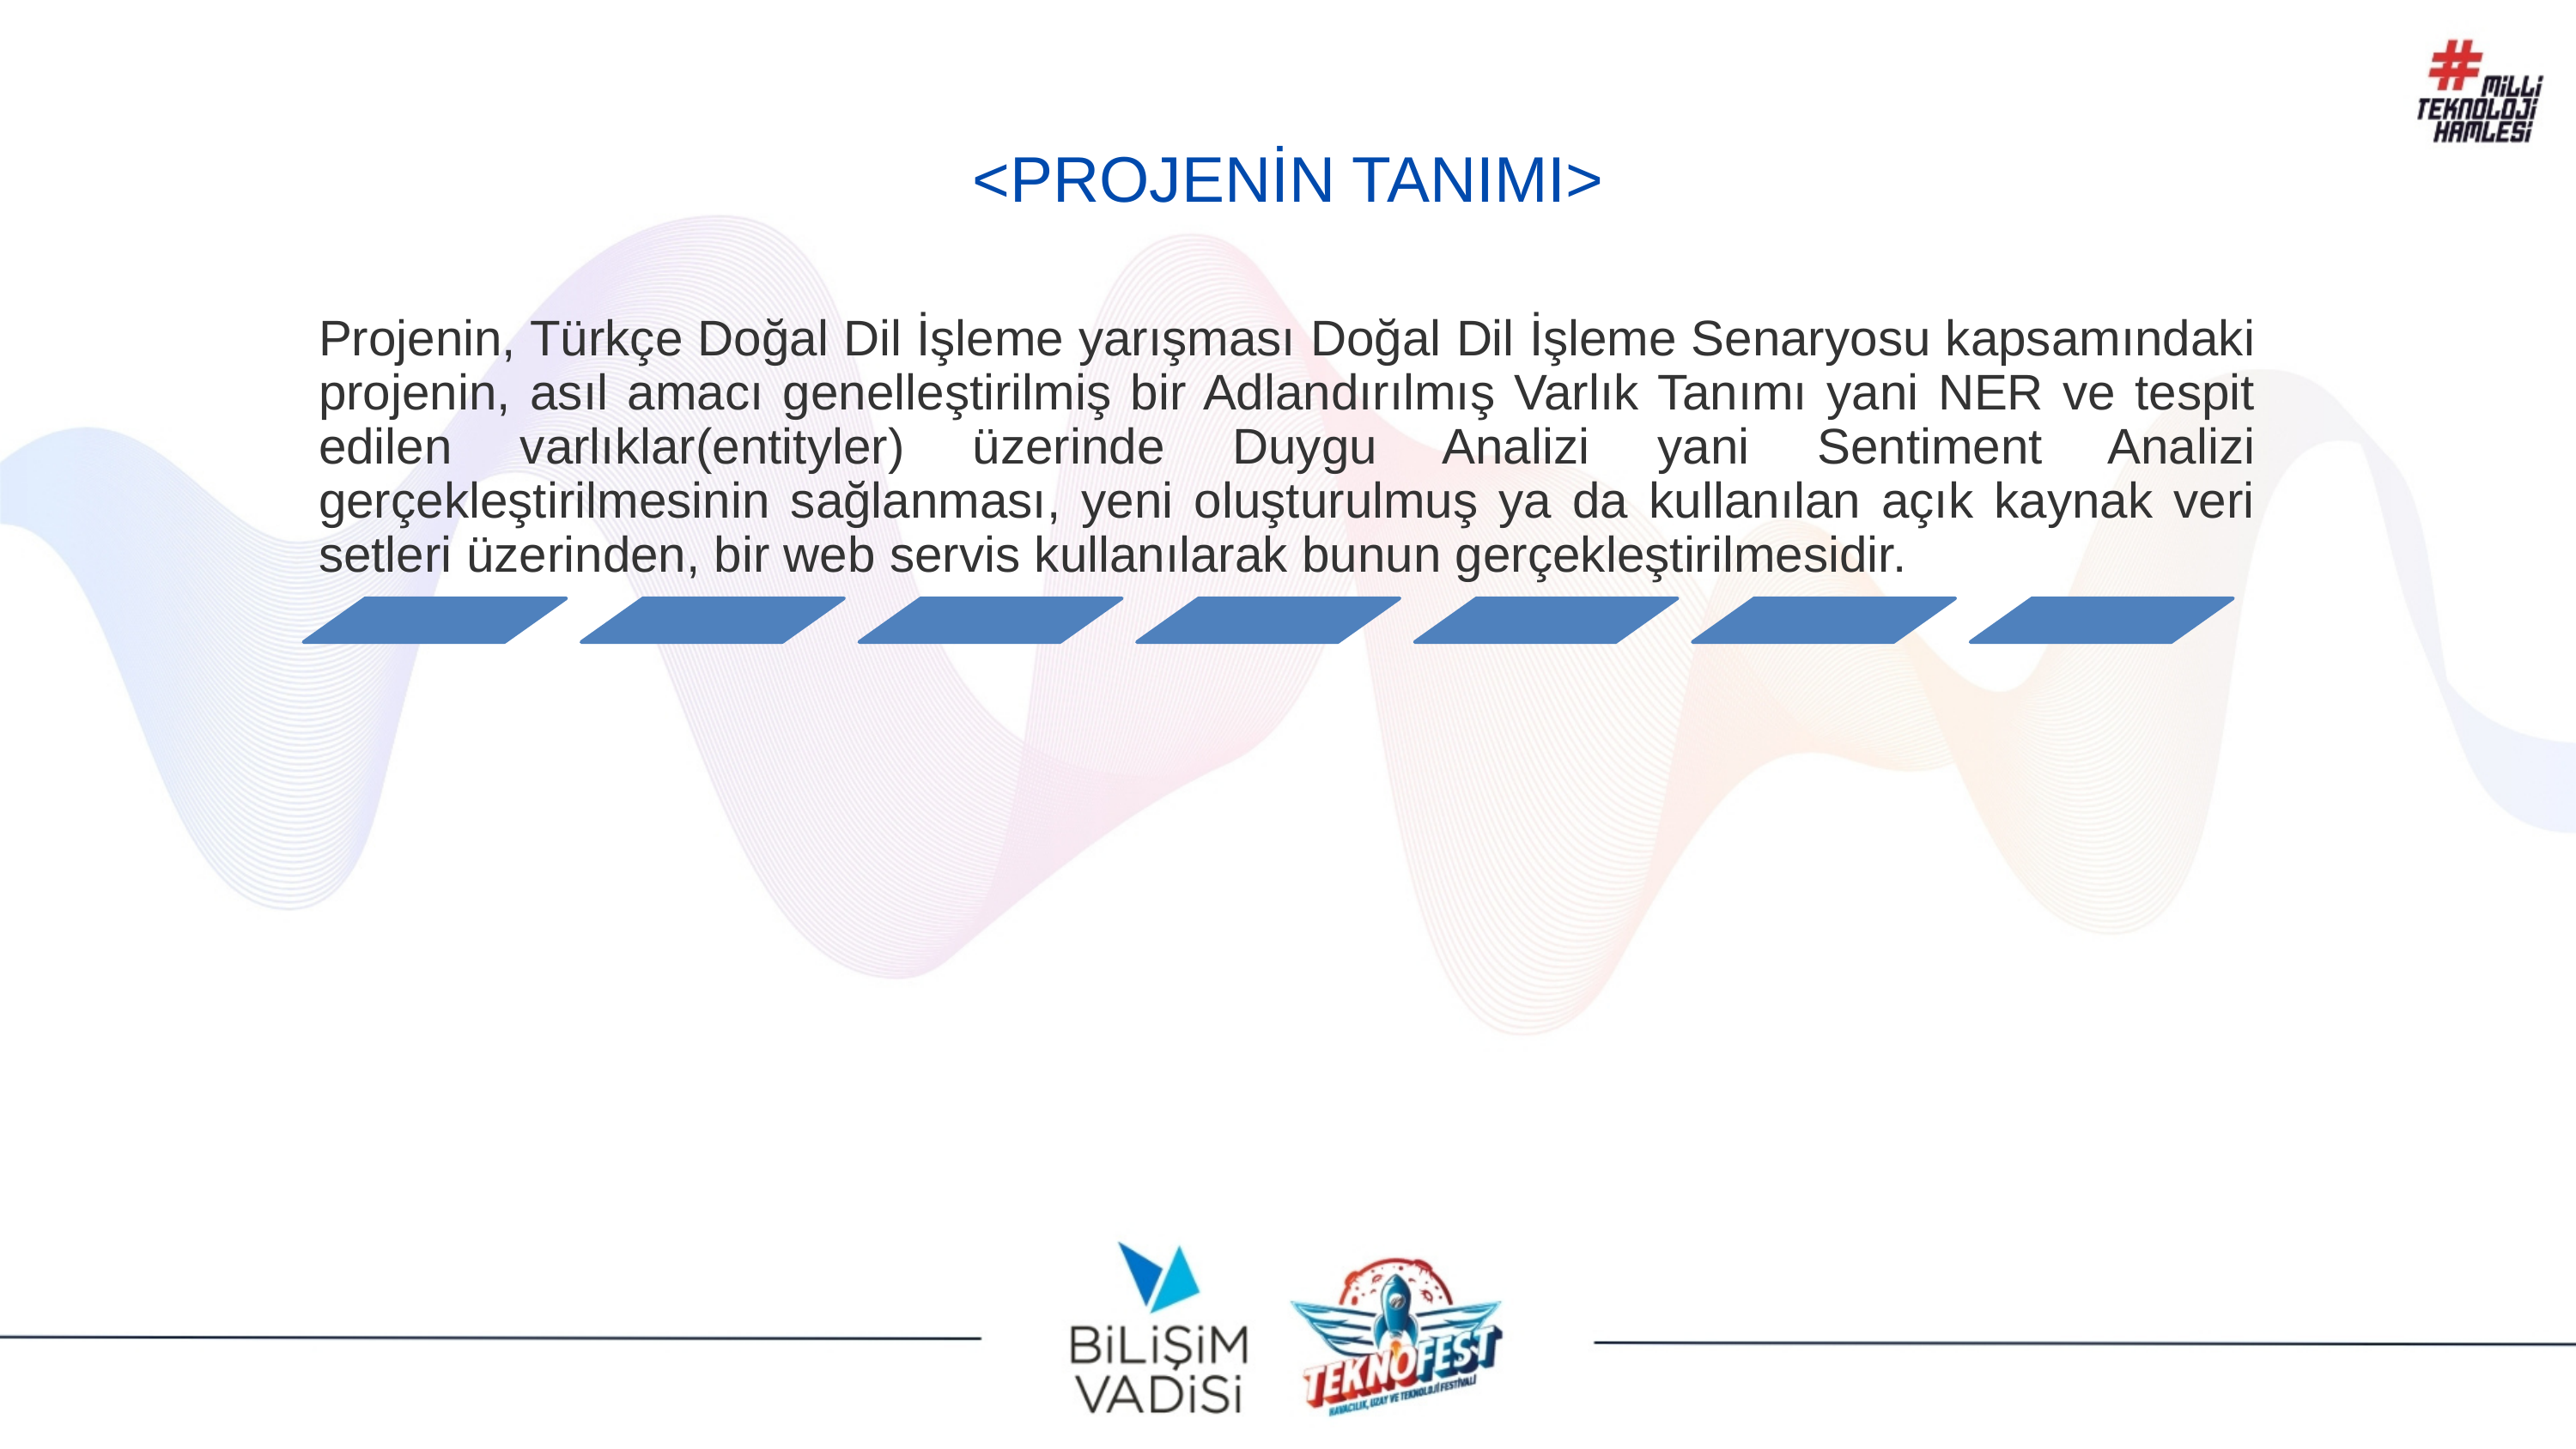

Projenin, Türkçe Doğal Dil İşleme yarışması Doğal Dil İşleme Senaryosu kapsamındaki projenin, asıl amacı genelleştirilmiş bir Adlandırılmış Varlık Tanımı yani NER ve tespit edilen varlıklar(entityler) üzerinde Duygu Analizi yani Sentiment Analizi gerçekleştirilmesinin sağlanması, yeni oluşturulmuş ya da kullanılan açık kaynak veri setleri üzerinden, bir web servis kullanılarak bunun gerçekleştirilmesidir.
<PROJENİN TANIMI>